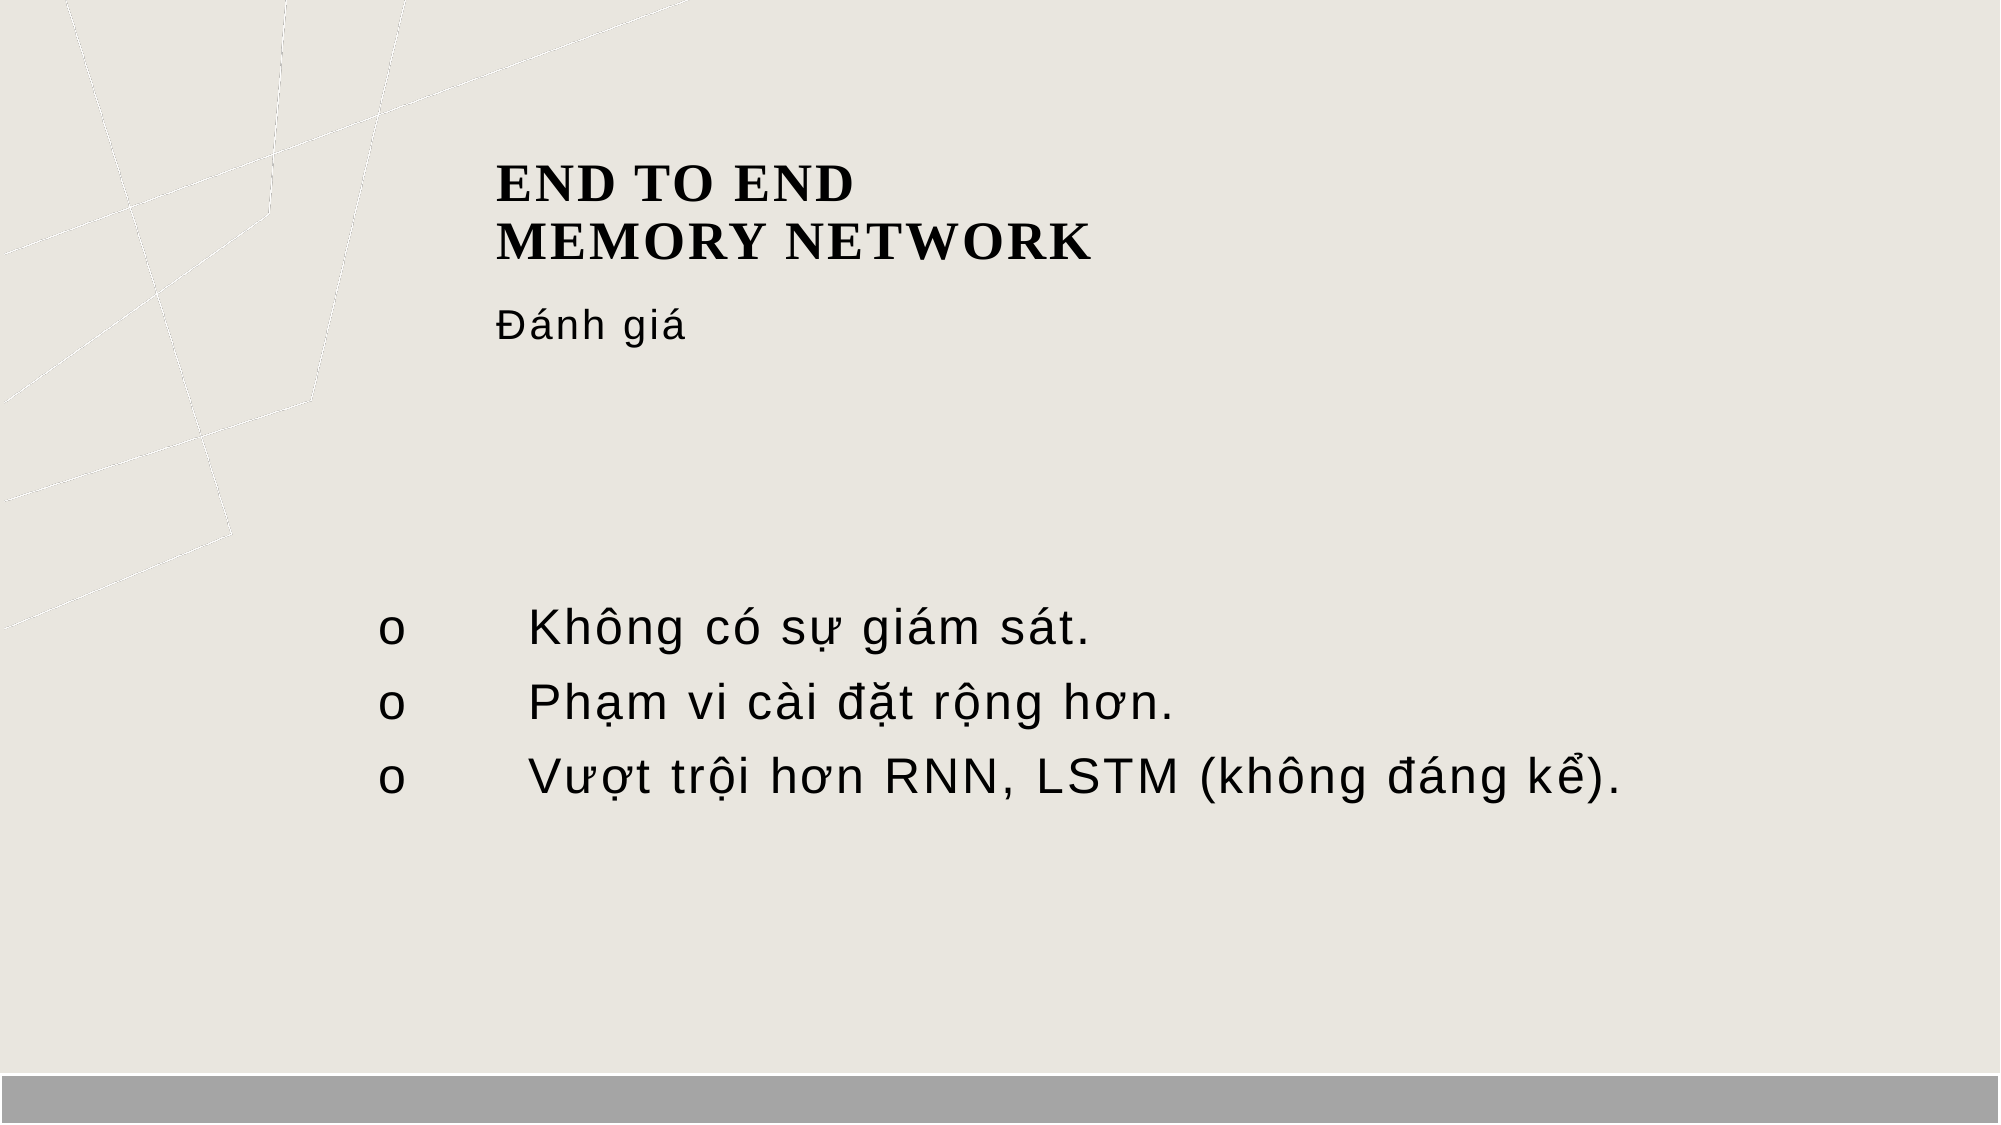

# End to end Memory network
Đánh giá

o	Không có sự giám sát.
o	Phạm vi cài đặt rộng hơn.
o	Vượt trội hơn RNN, LSTM (không đáng kể).